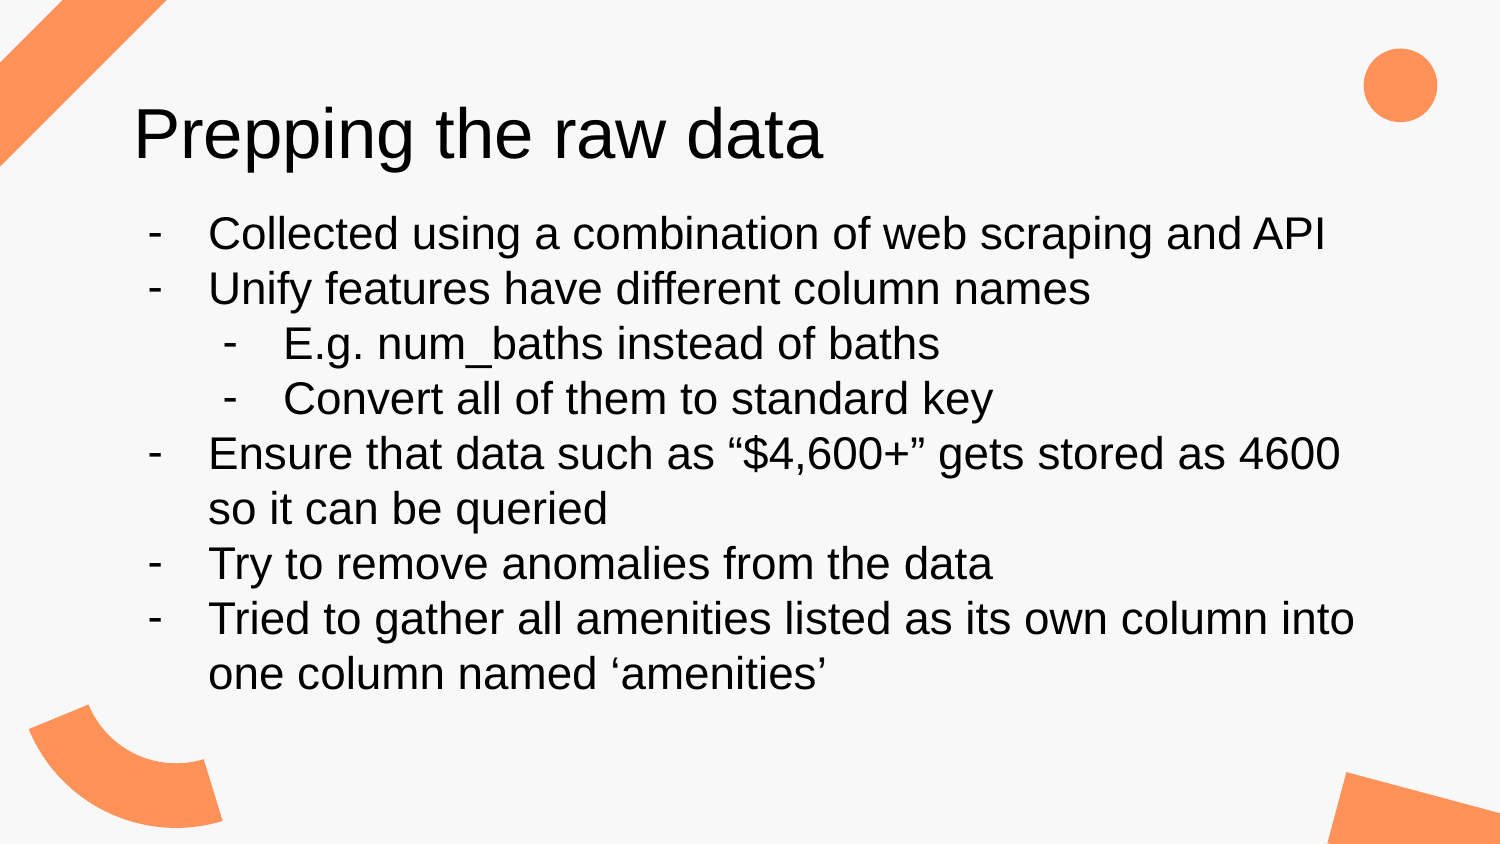

# Prepping the raw data
Collected using a combination of web scraping and API
Unify features have different column names
E.g. num_baths instead of baths
Convert all of them to standard key
Ensure that data such as “$4,600+” gets stored as 4600 so it can be queried
Try to remove anomalies from the data
Tried to gather all amenities listed as its own column into one column named ‘amenities’